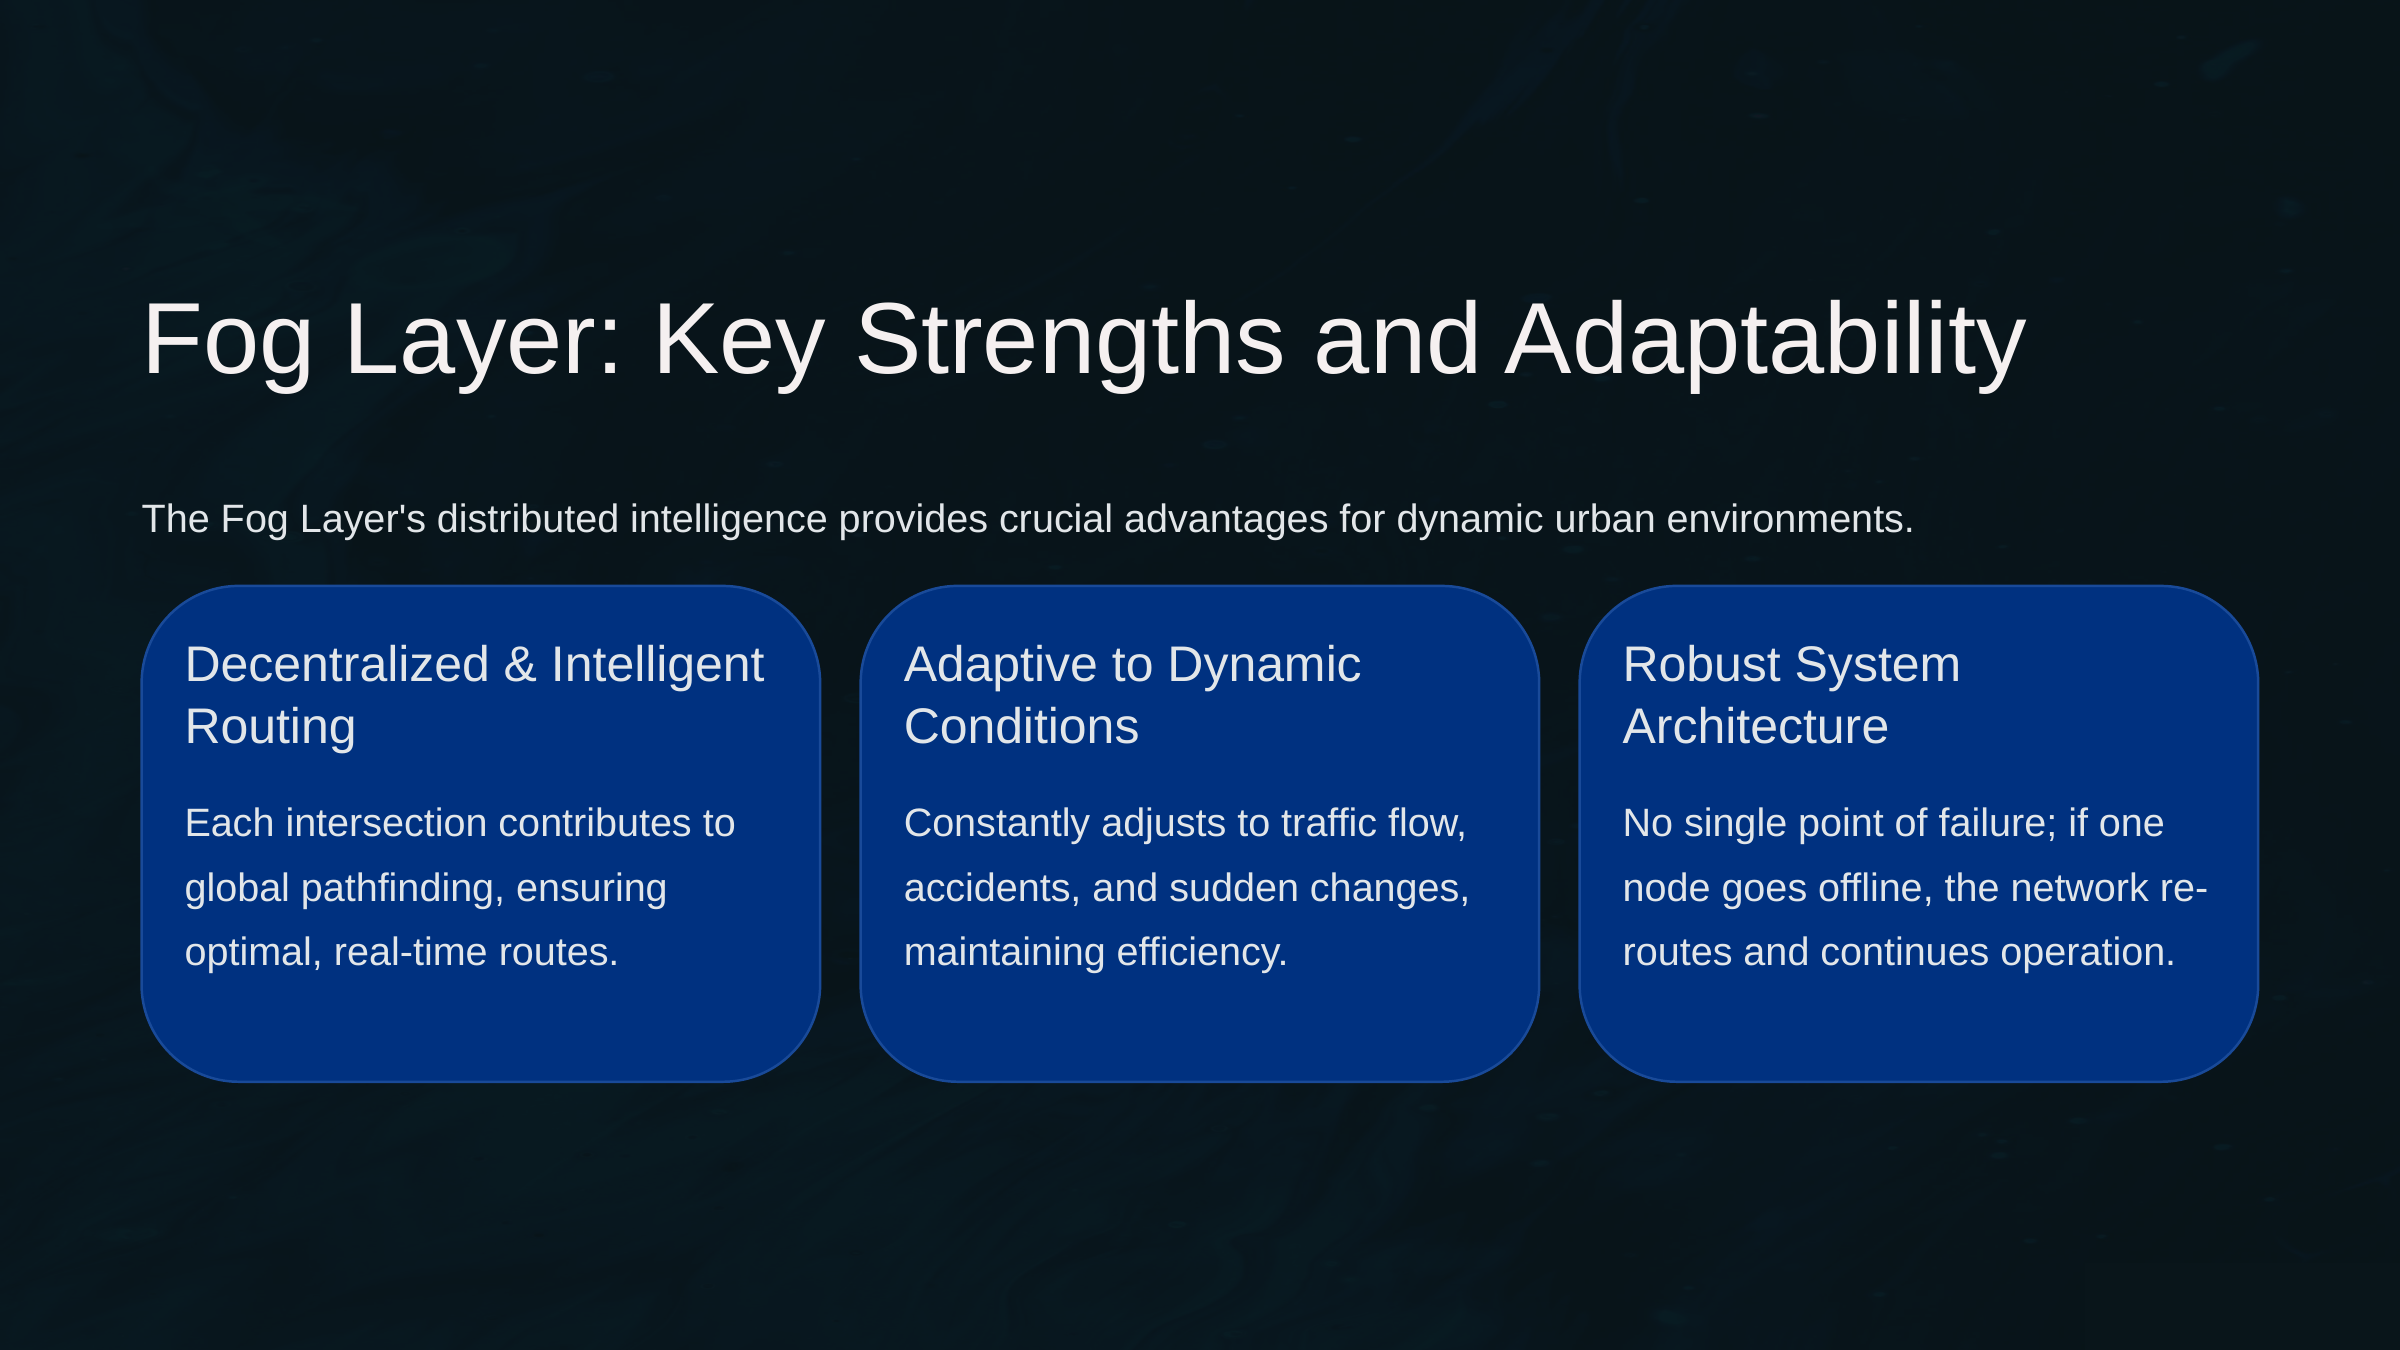

Fog Layer: Key Strengths and Adaptability
The Fog Layer's distributed intelligence provides crucial advantages for dynamic urban environments.

Decentralized & Intelligent Routing
Adaptive to Dynamic Conditions
Robust System Architecture
Each intersection contributes to global pathfinding, ensuring optimal, real-time routes.
Constantly adjusts to traffic flow, accidents, and sudden changes, maintaining efficiency.
No single point of failure; if one node goes offline, the network re-routes and continues operation.